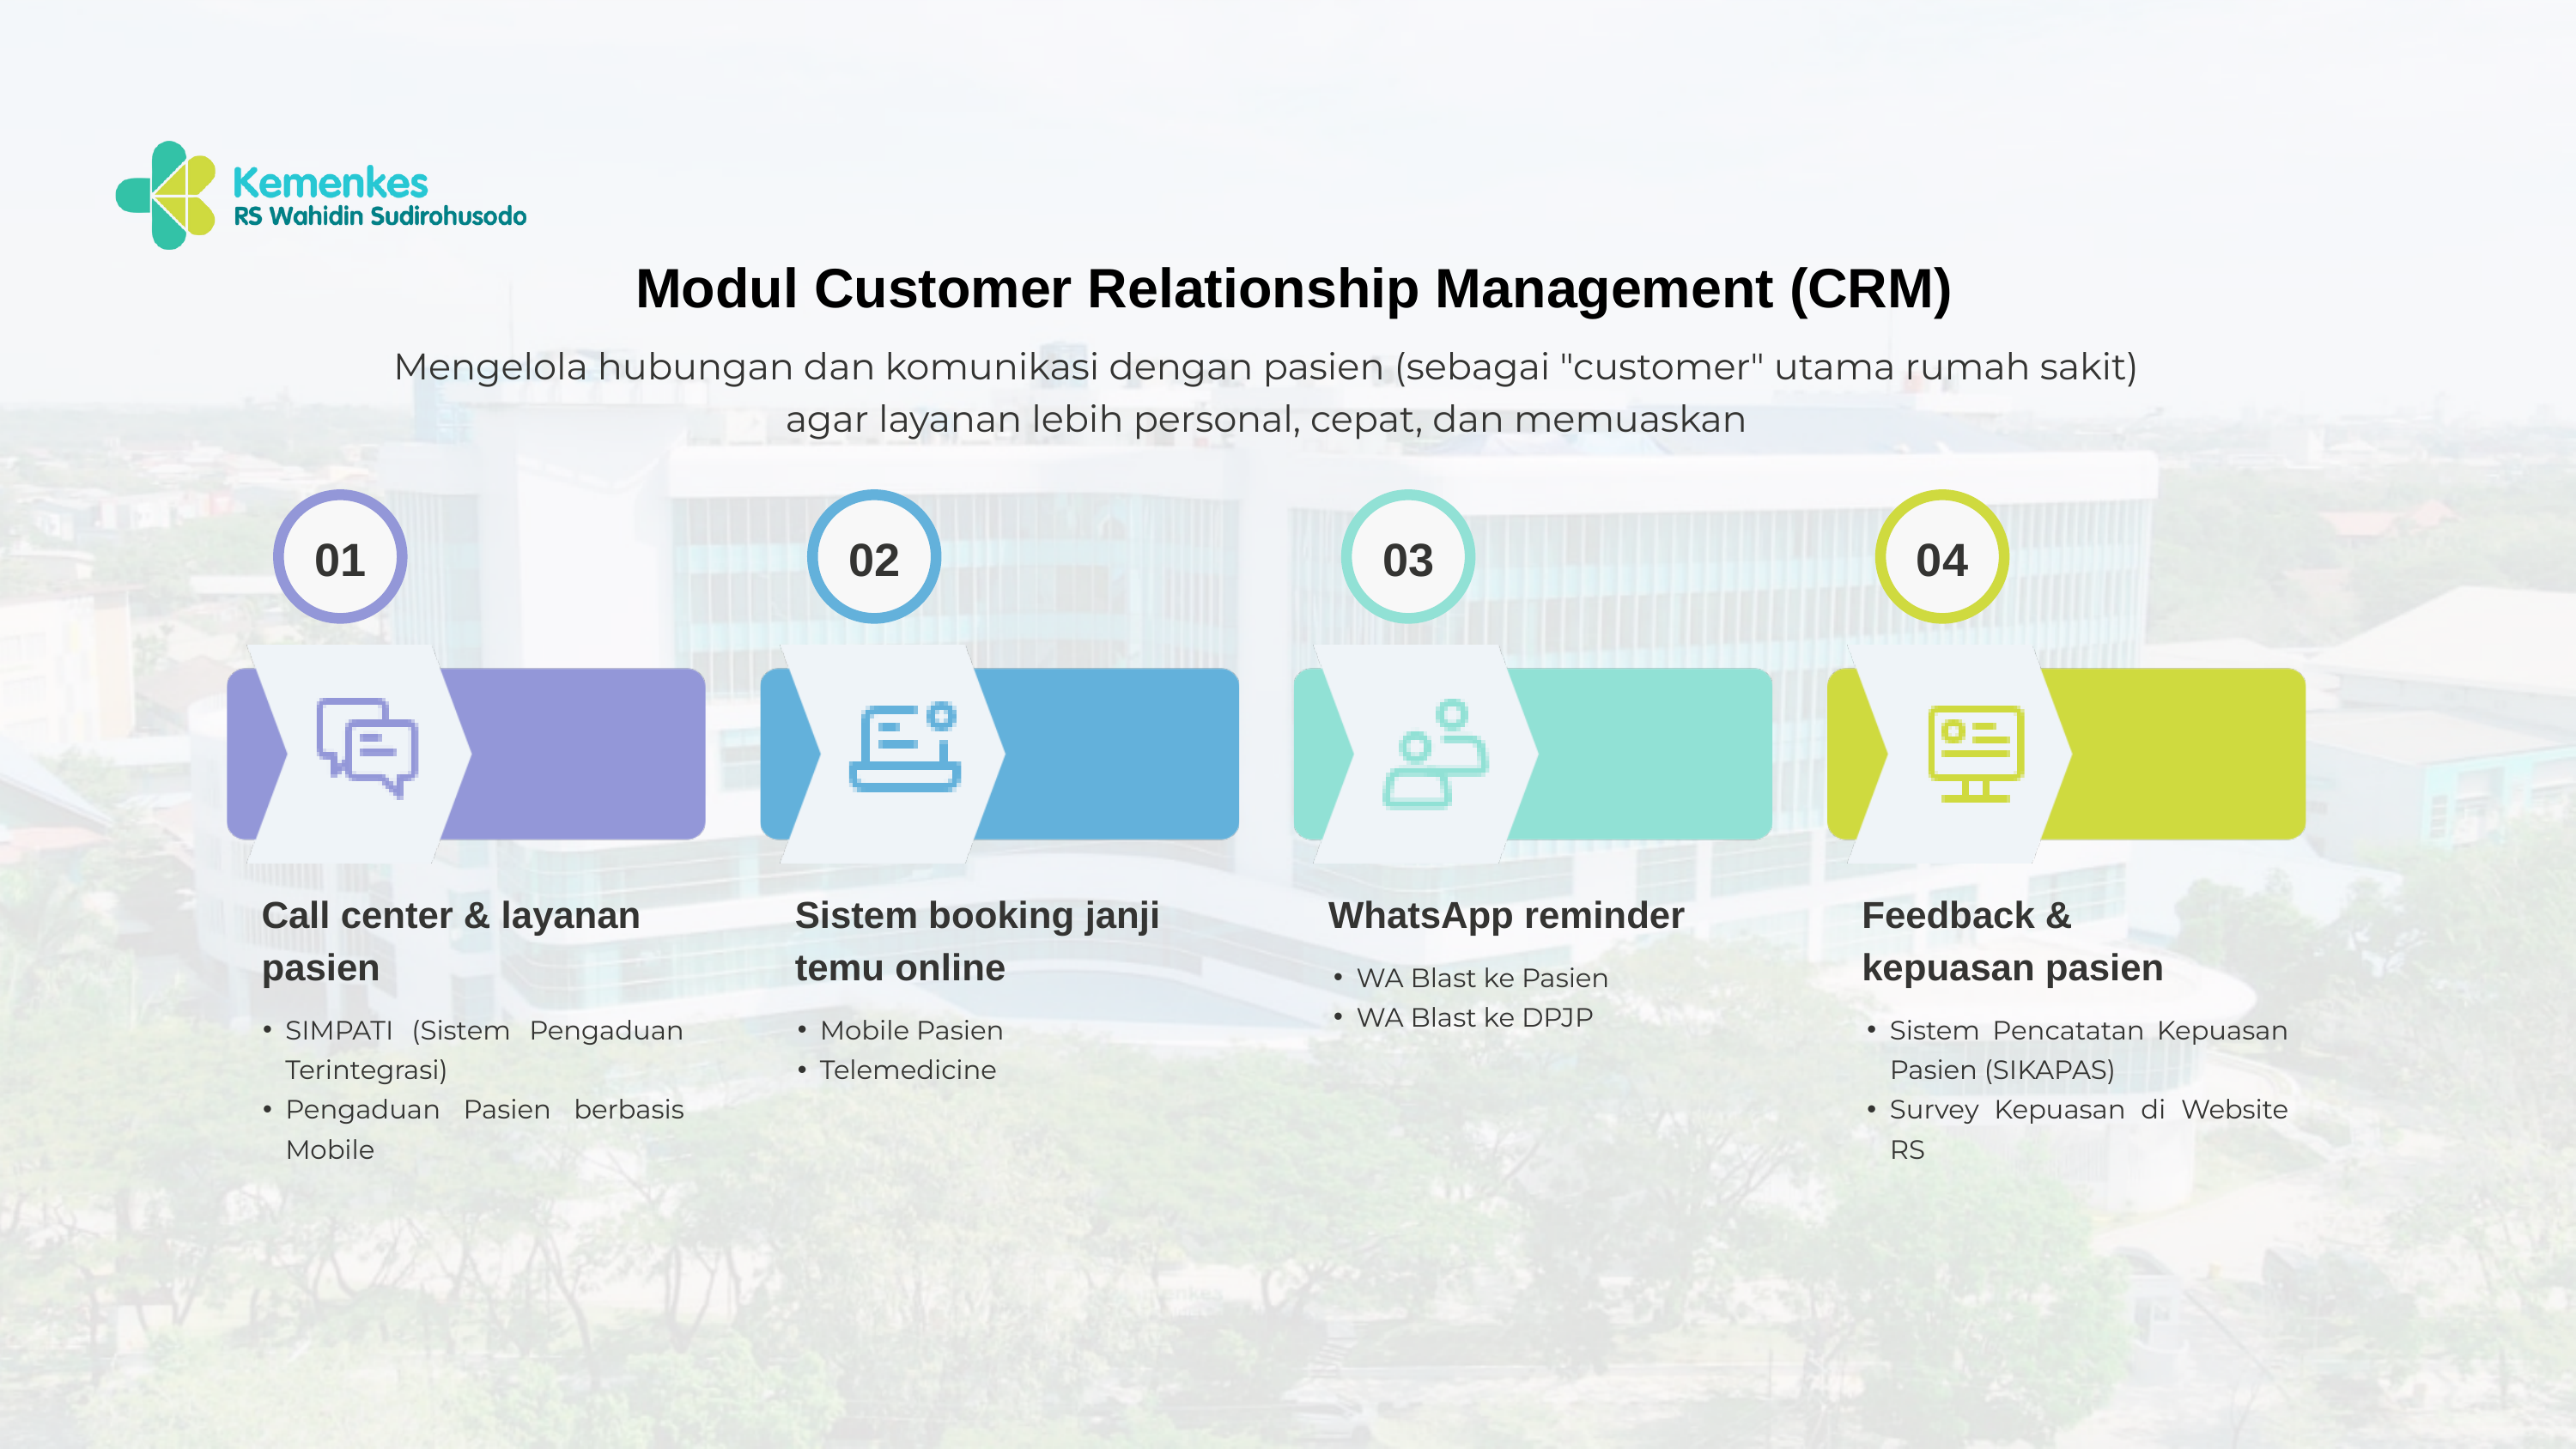

Modul Customer Relationship Management (CRM)
Mengelola hubungan dan komunikasi dengan pasien (sebagai "customer" utama rumah sakit) agar layanan lebih personal, cepat, dan memuaskan

01
02
03
04

Call center & layanan pasien
Sistem booking janji temu online
WhatsApp reminder
Feedback & kepuasan pasien
WA Blast ke Pasien
WA Blast ke DPJP
SIMPATI (Sistem Pengaduan Terintegrasi)
Pengaduan Pasien berbasis Mobile
Mobile Pasien
Telemedicine
Sistem Pencatatan Kepuasan Pasien (SIKAPAS)
Survey Kepuasan di Website RS